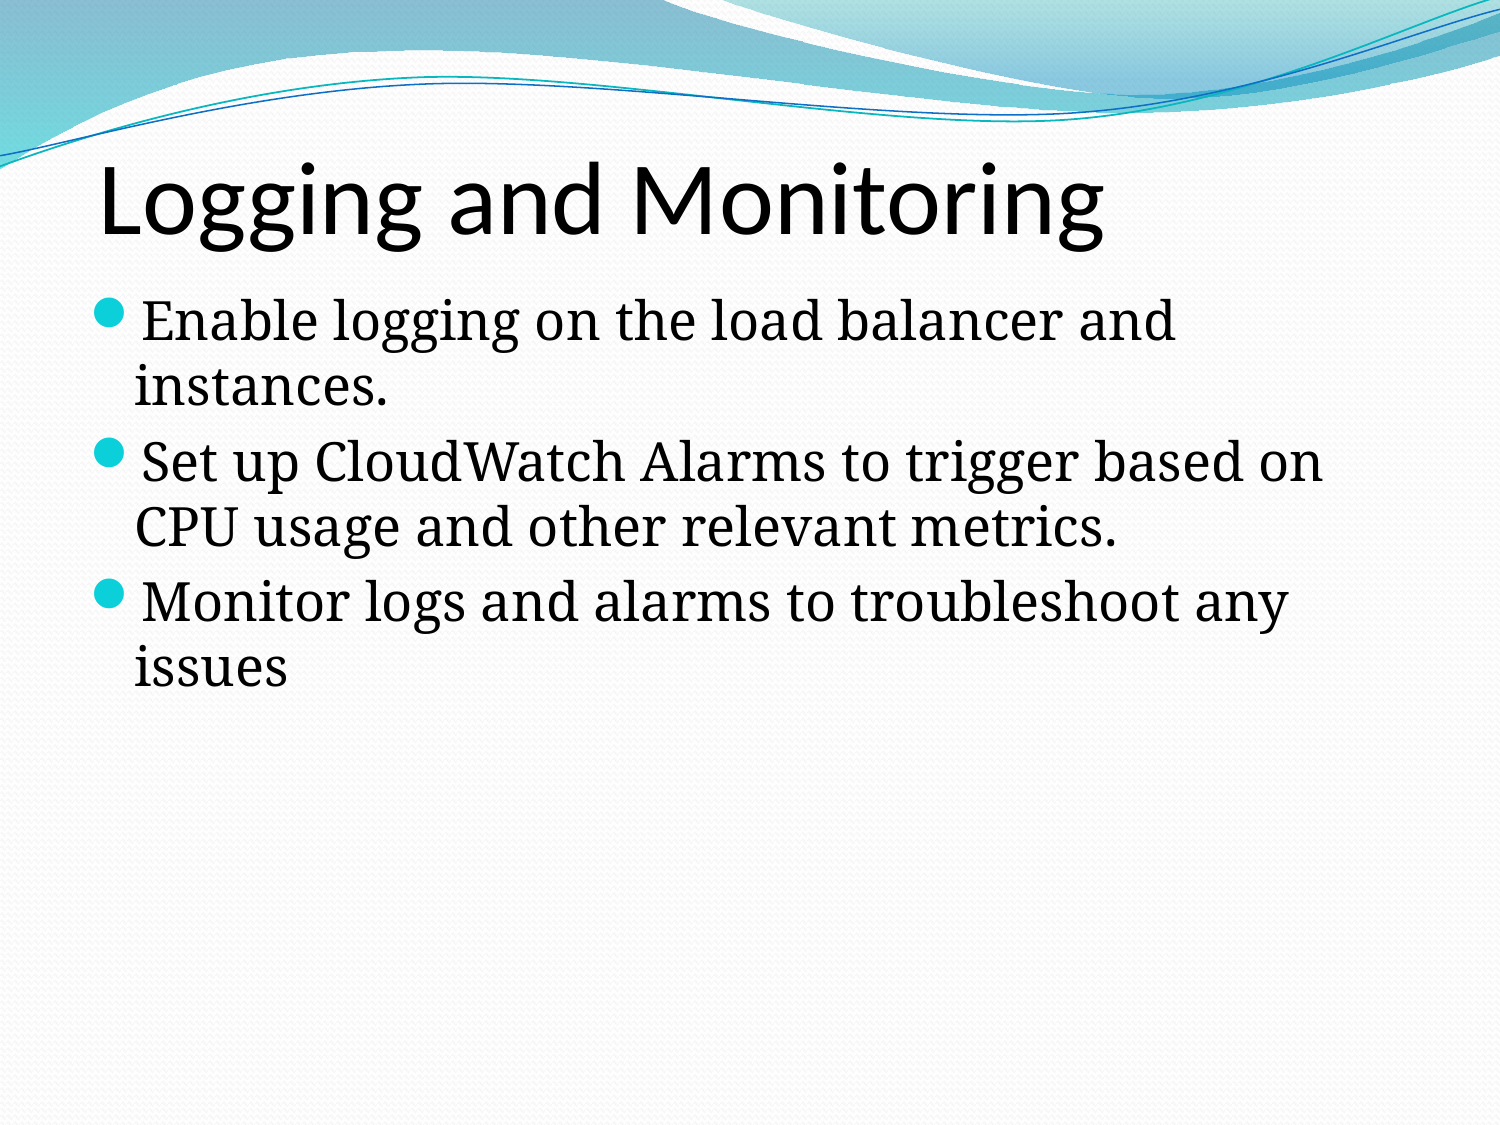

# Logging and Monitoring
Enable logging on the load balancer and instances.
Set up CloudWatch Alarms to trigger based on CPU usage and other relevant metrics.
Monitor logs and alarms to troubleshoot any issues